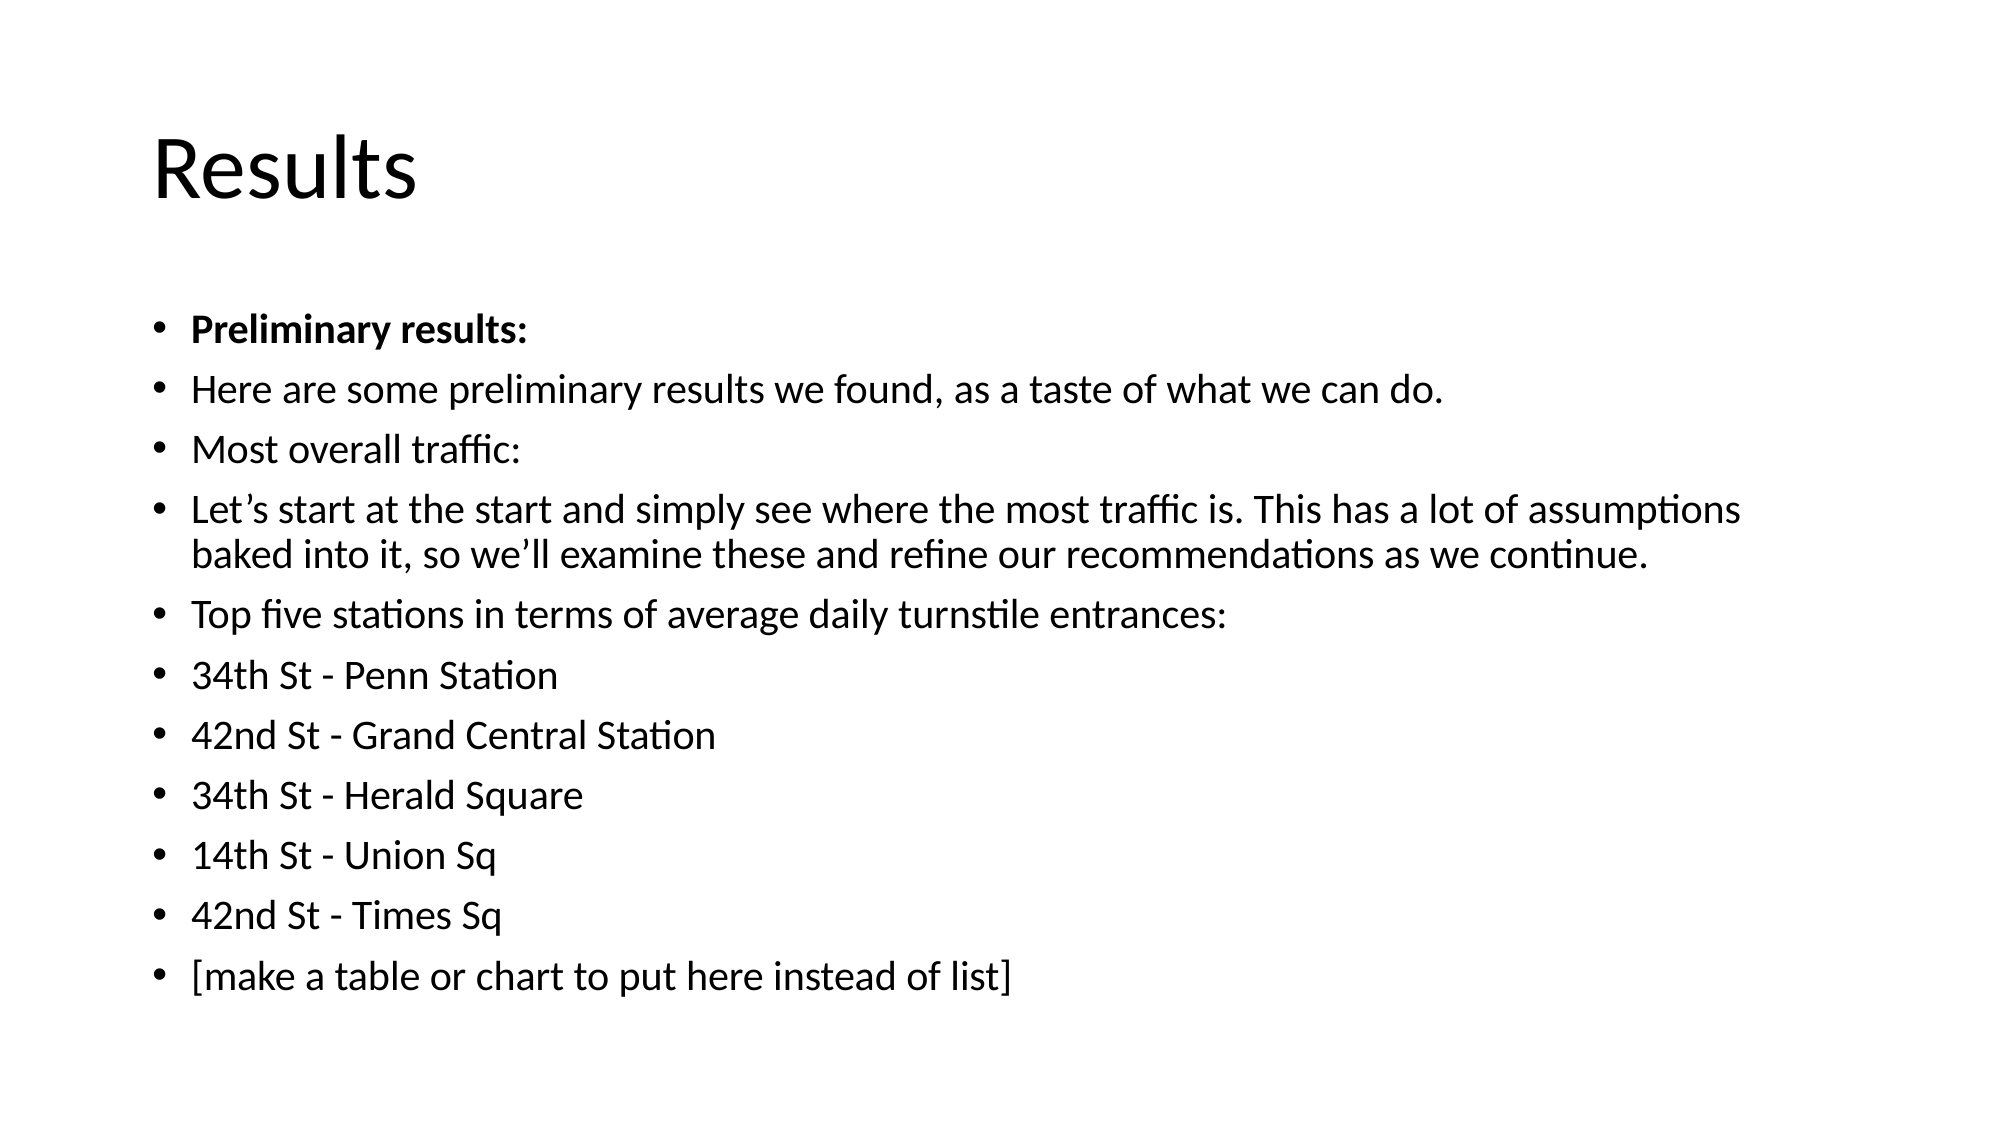

# Results
Preliminary results:
Here are some preliminary results we found, as a taste of what we can do.
Most overall traffic:
Let’s start at the start and simply see where the most traffic is. This has a lot of assumptions baked into it, so we’ll examine these and refine our recommendations as we continue.
Top five stations in terms of average daily turnstile entrances:
34th St - Penn Station
42nd St - Grand Central Station
34th St - Herald Square
14th St - Union Sq
42nd St - Times Sq
[make a table or chart to put here instead of list]